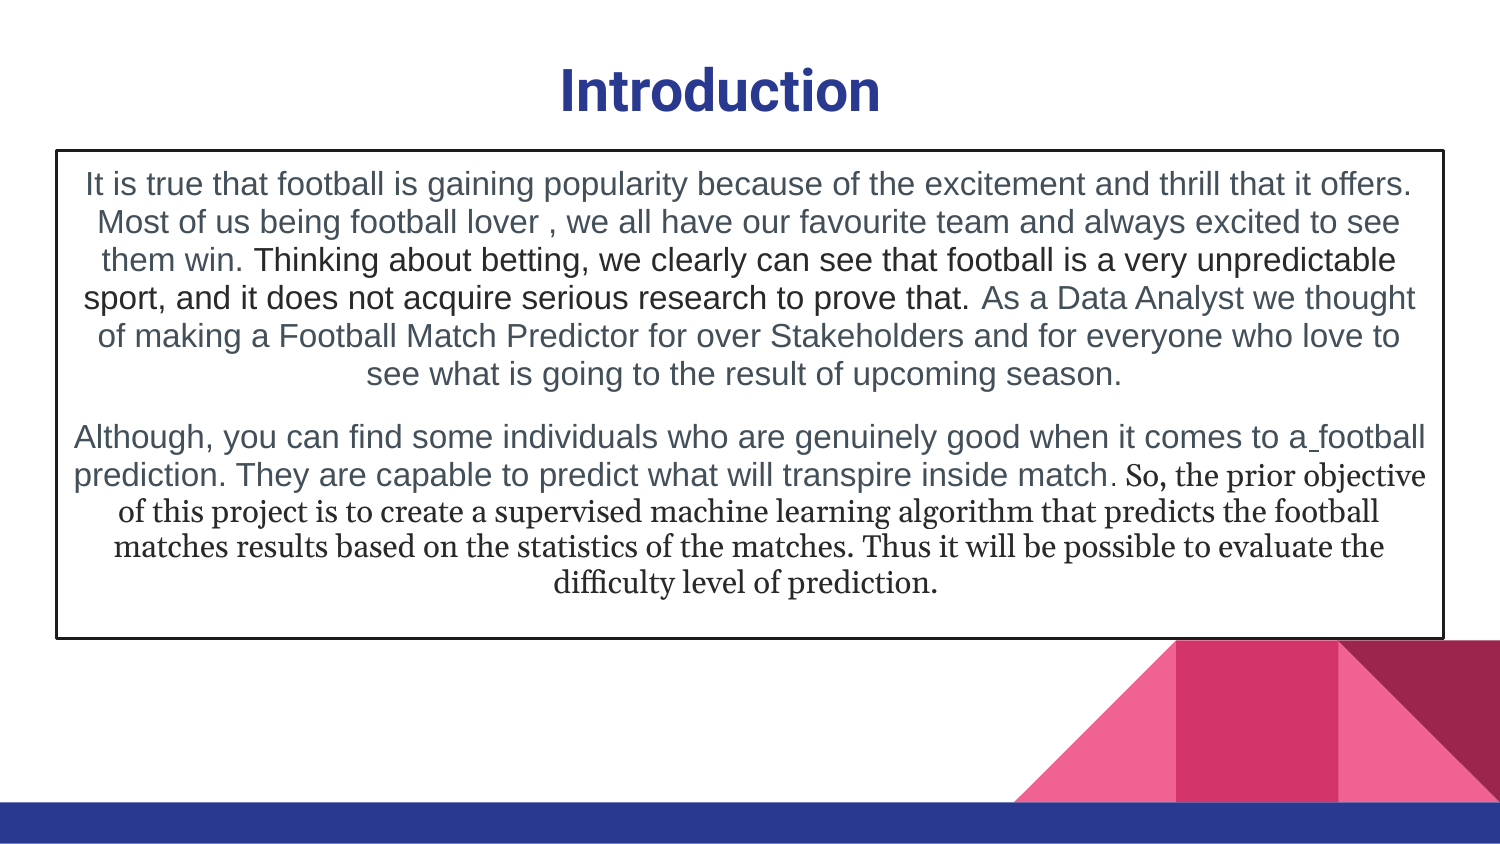

# Introduction
It is true that football is gaining popularity because of the excitement and thrill that it offers. Most of us being football lover , we all have our favourite team and always excited to see them win. Thinking about betting, we clearly can see that football is a very unpredictable sport, and it does not acquire serious research to prove that. As a Data Analyst we thought of making a Football Match Predictor for over Stakeholders and for everyone who love to see what is going to the result of upcoming season.
Although, you can find some individuals who are genuinely good when it comes to a football prediction. They are capable to predict what will transpire inside match. So, the prior objective of this project is to create a supervised machine learning algorithm that predicts the football matches results based on the statistics of the matches. Thus it will be possible to evaluate the difficulty level of prediction.